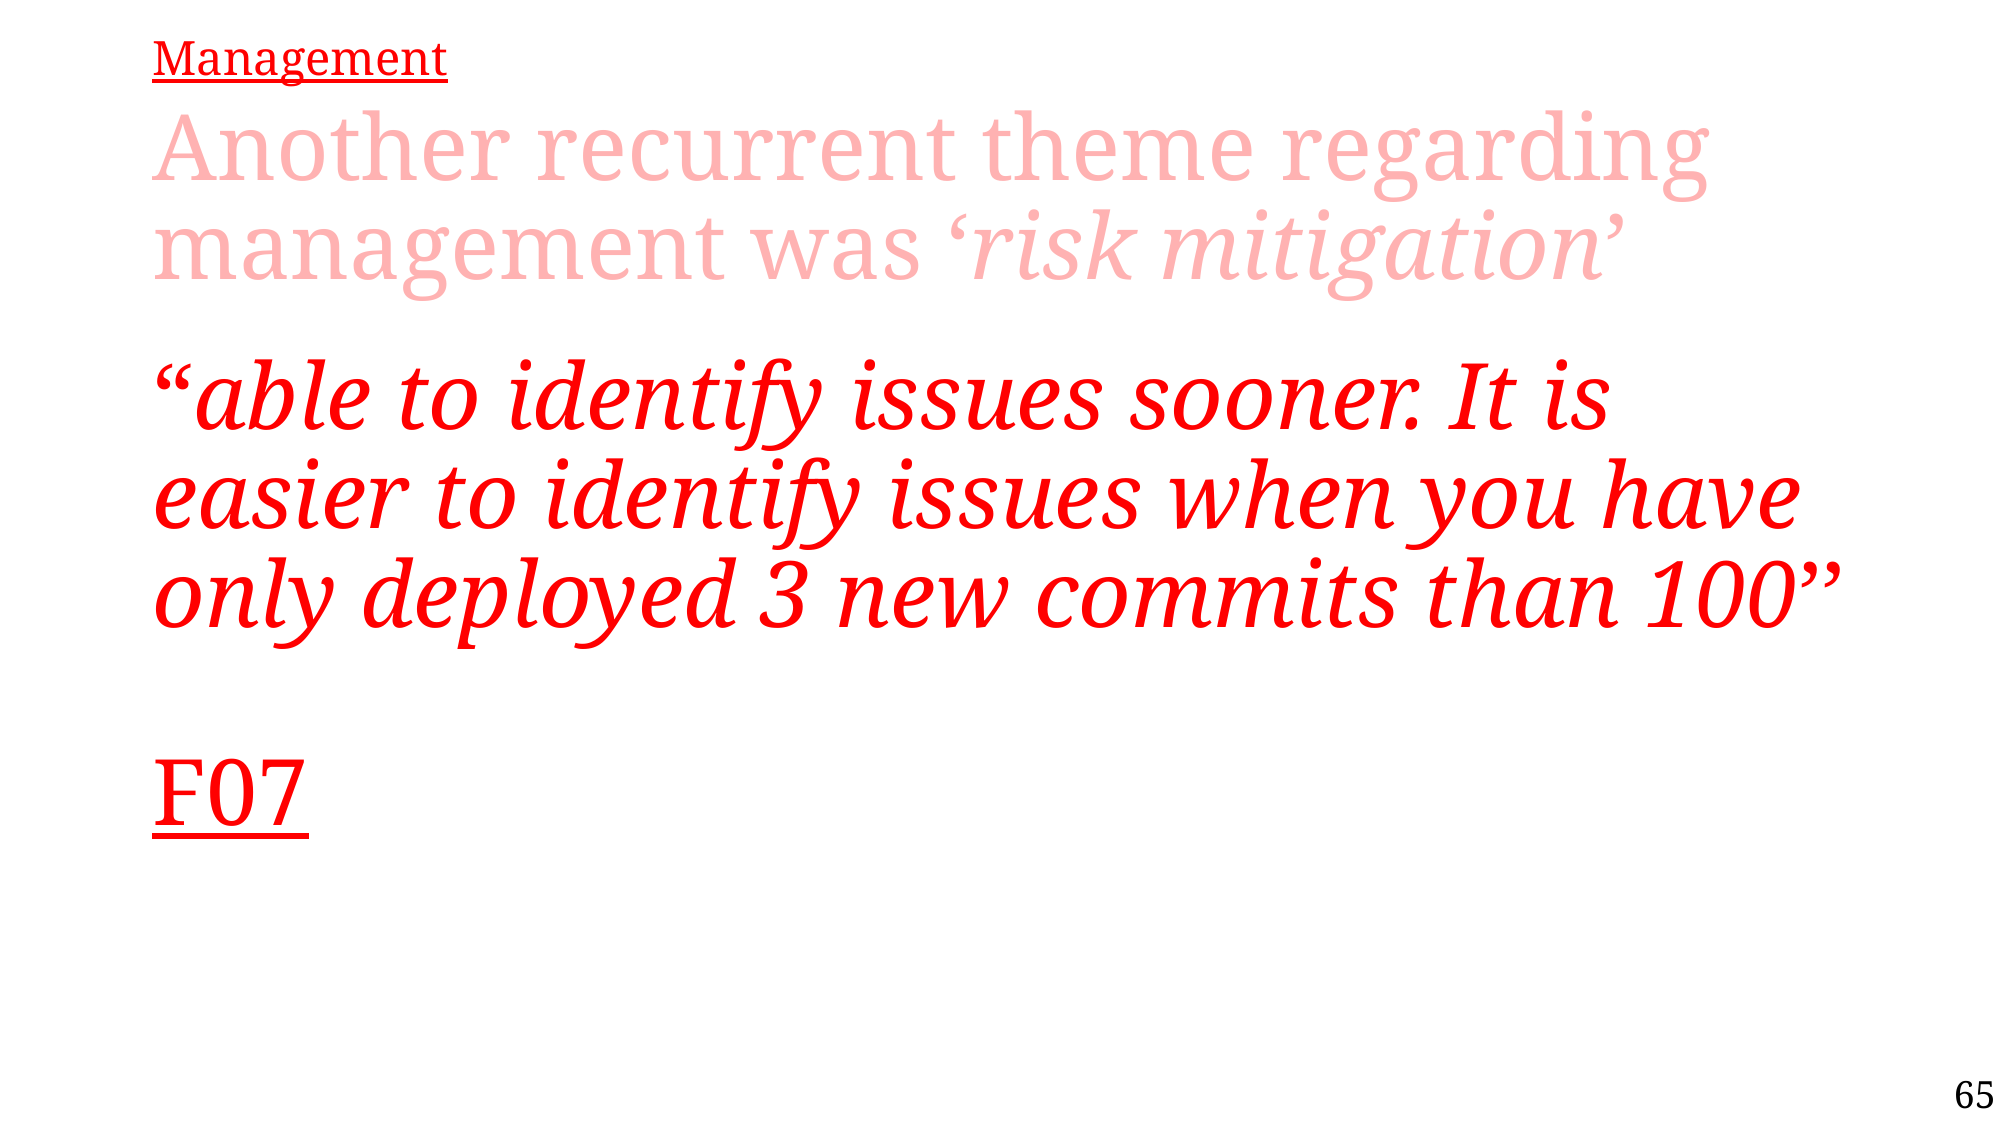

Management
# Another recurrent theme regarding management was ‘risk mitigation’
“able to identify issues sooner. It is easier to identify issues when you have only deployed 3 new commits than 100’’
                                                                   F07
65